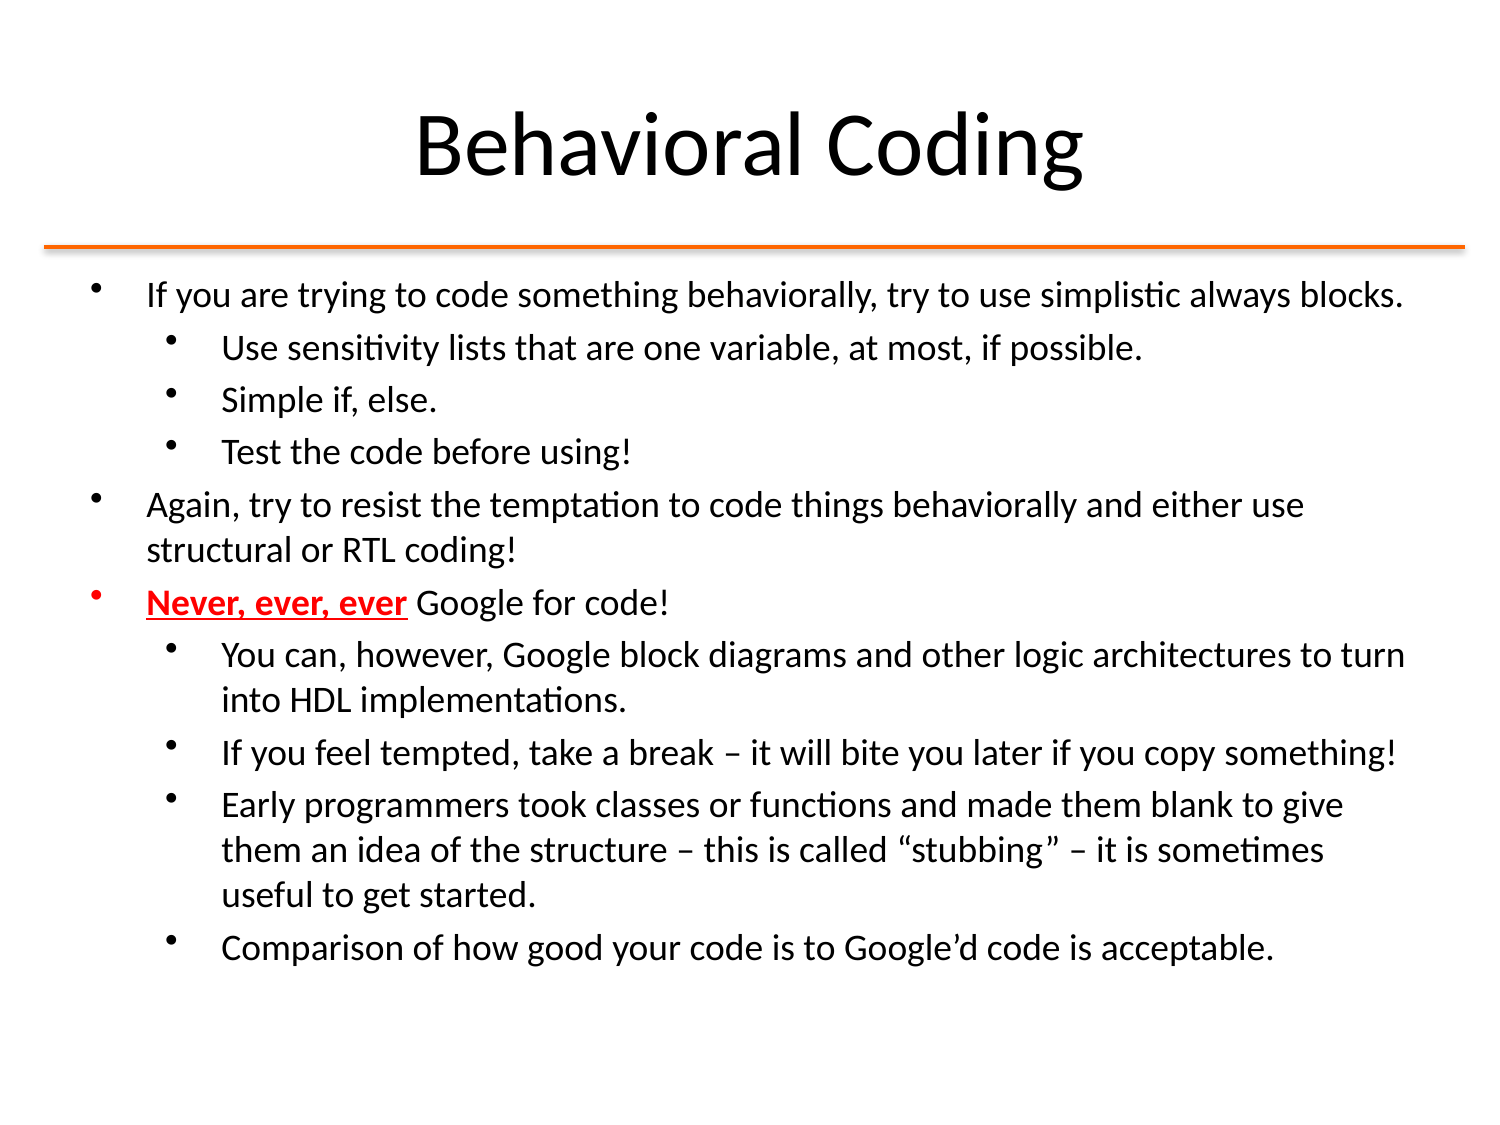

# Behavioral Coding

If you are trying to code something behaviorally, try to use simplistic always blocks.
Use sensitivity lists that are one variable, at most, if possible.
Simple if, else.
Test the code before using!
Again, try to resist the temptation to code things behaviorally and either use structural or RTL coding!
Never, ever, ever Google for code!
You can, however, Google block diagrams and other logic architectures to turn into HDL implementations.
If you feel tempted, take a break – it will bite you later if you copy something!
Early programmers took classes or functions and made them blank to give them an idea of the structure – this is called “stubbing” – it is sometimes useful to get started.
Comparison of how good your code is to Google’d code is acceptable.